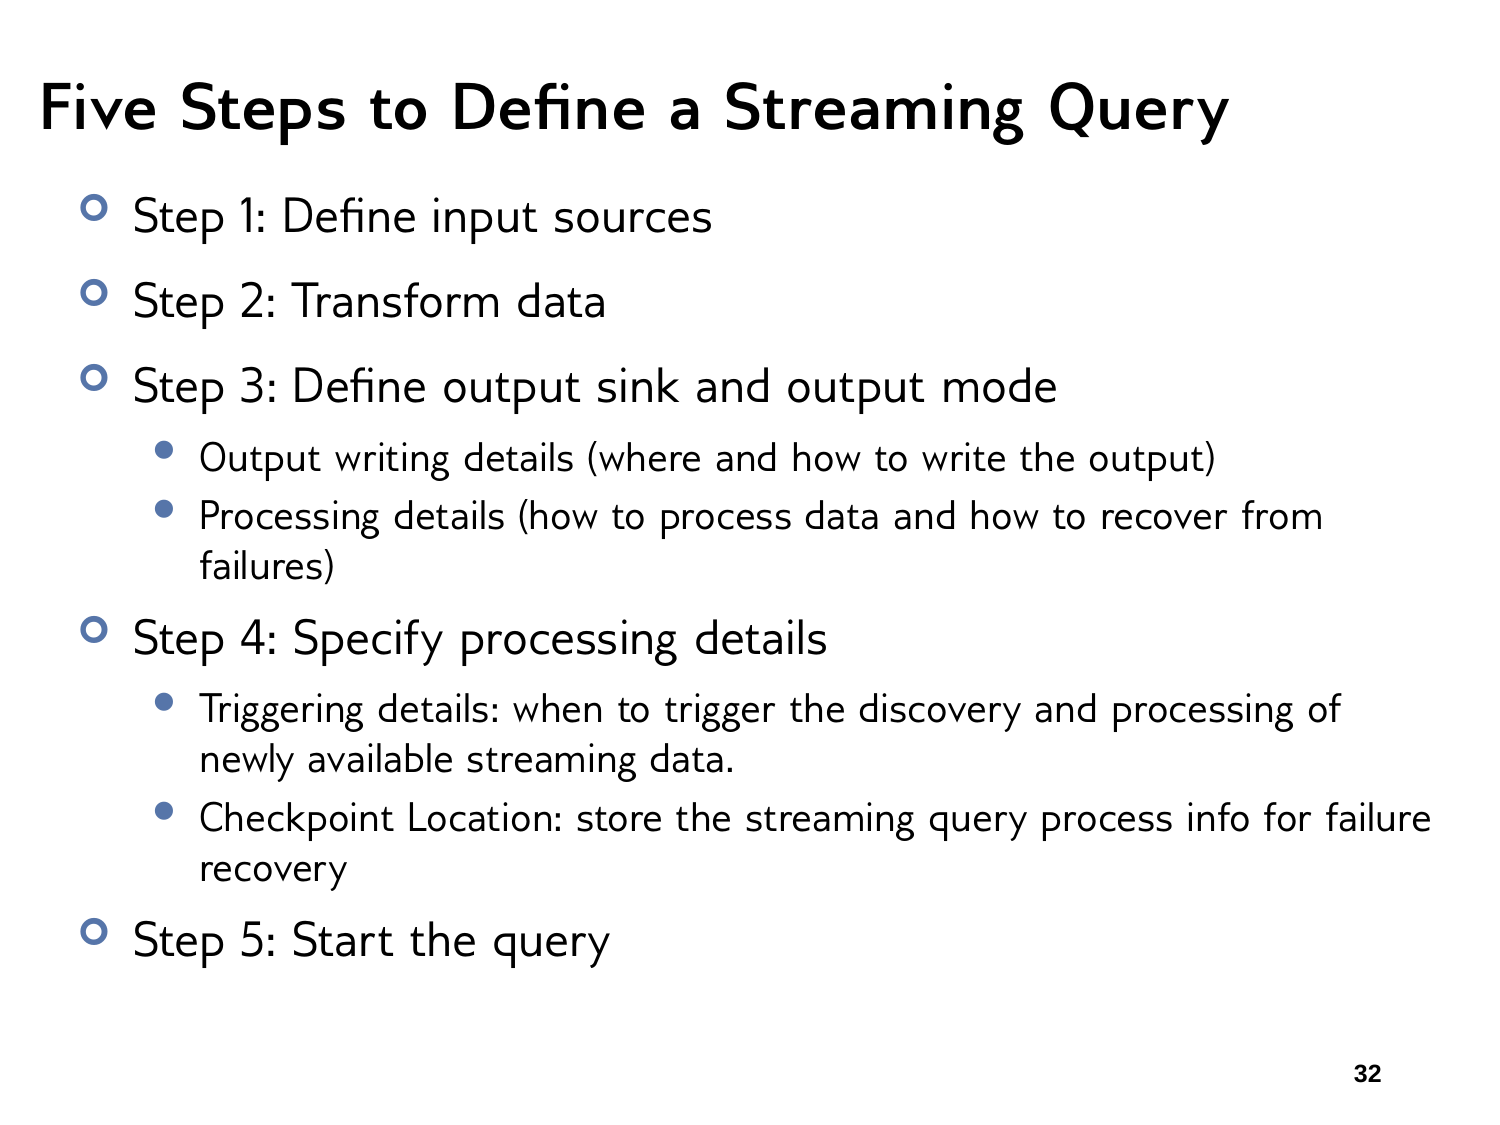

# Five Steps to Define a Streaming Query
Step 1: Define input sources
Step 2: Transform data
Step 3: Define output sink and output mode
Output writing details (where and how to write the output)
Processing details (how to process data and how to recover from failures)
Step 4: Specify processing details
Triggering details: when to trigger the discovery and processing of newly available streaming data.
Checkpoint Location: store the streaming query process info for failure recovery
Step 5: Start the query
32